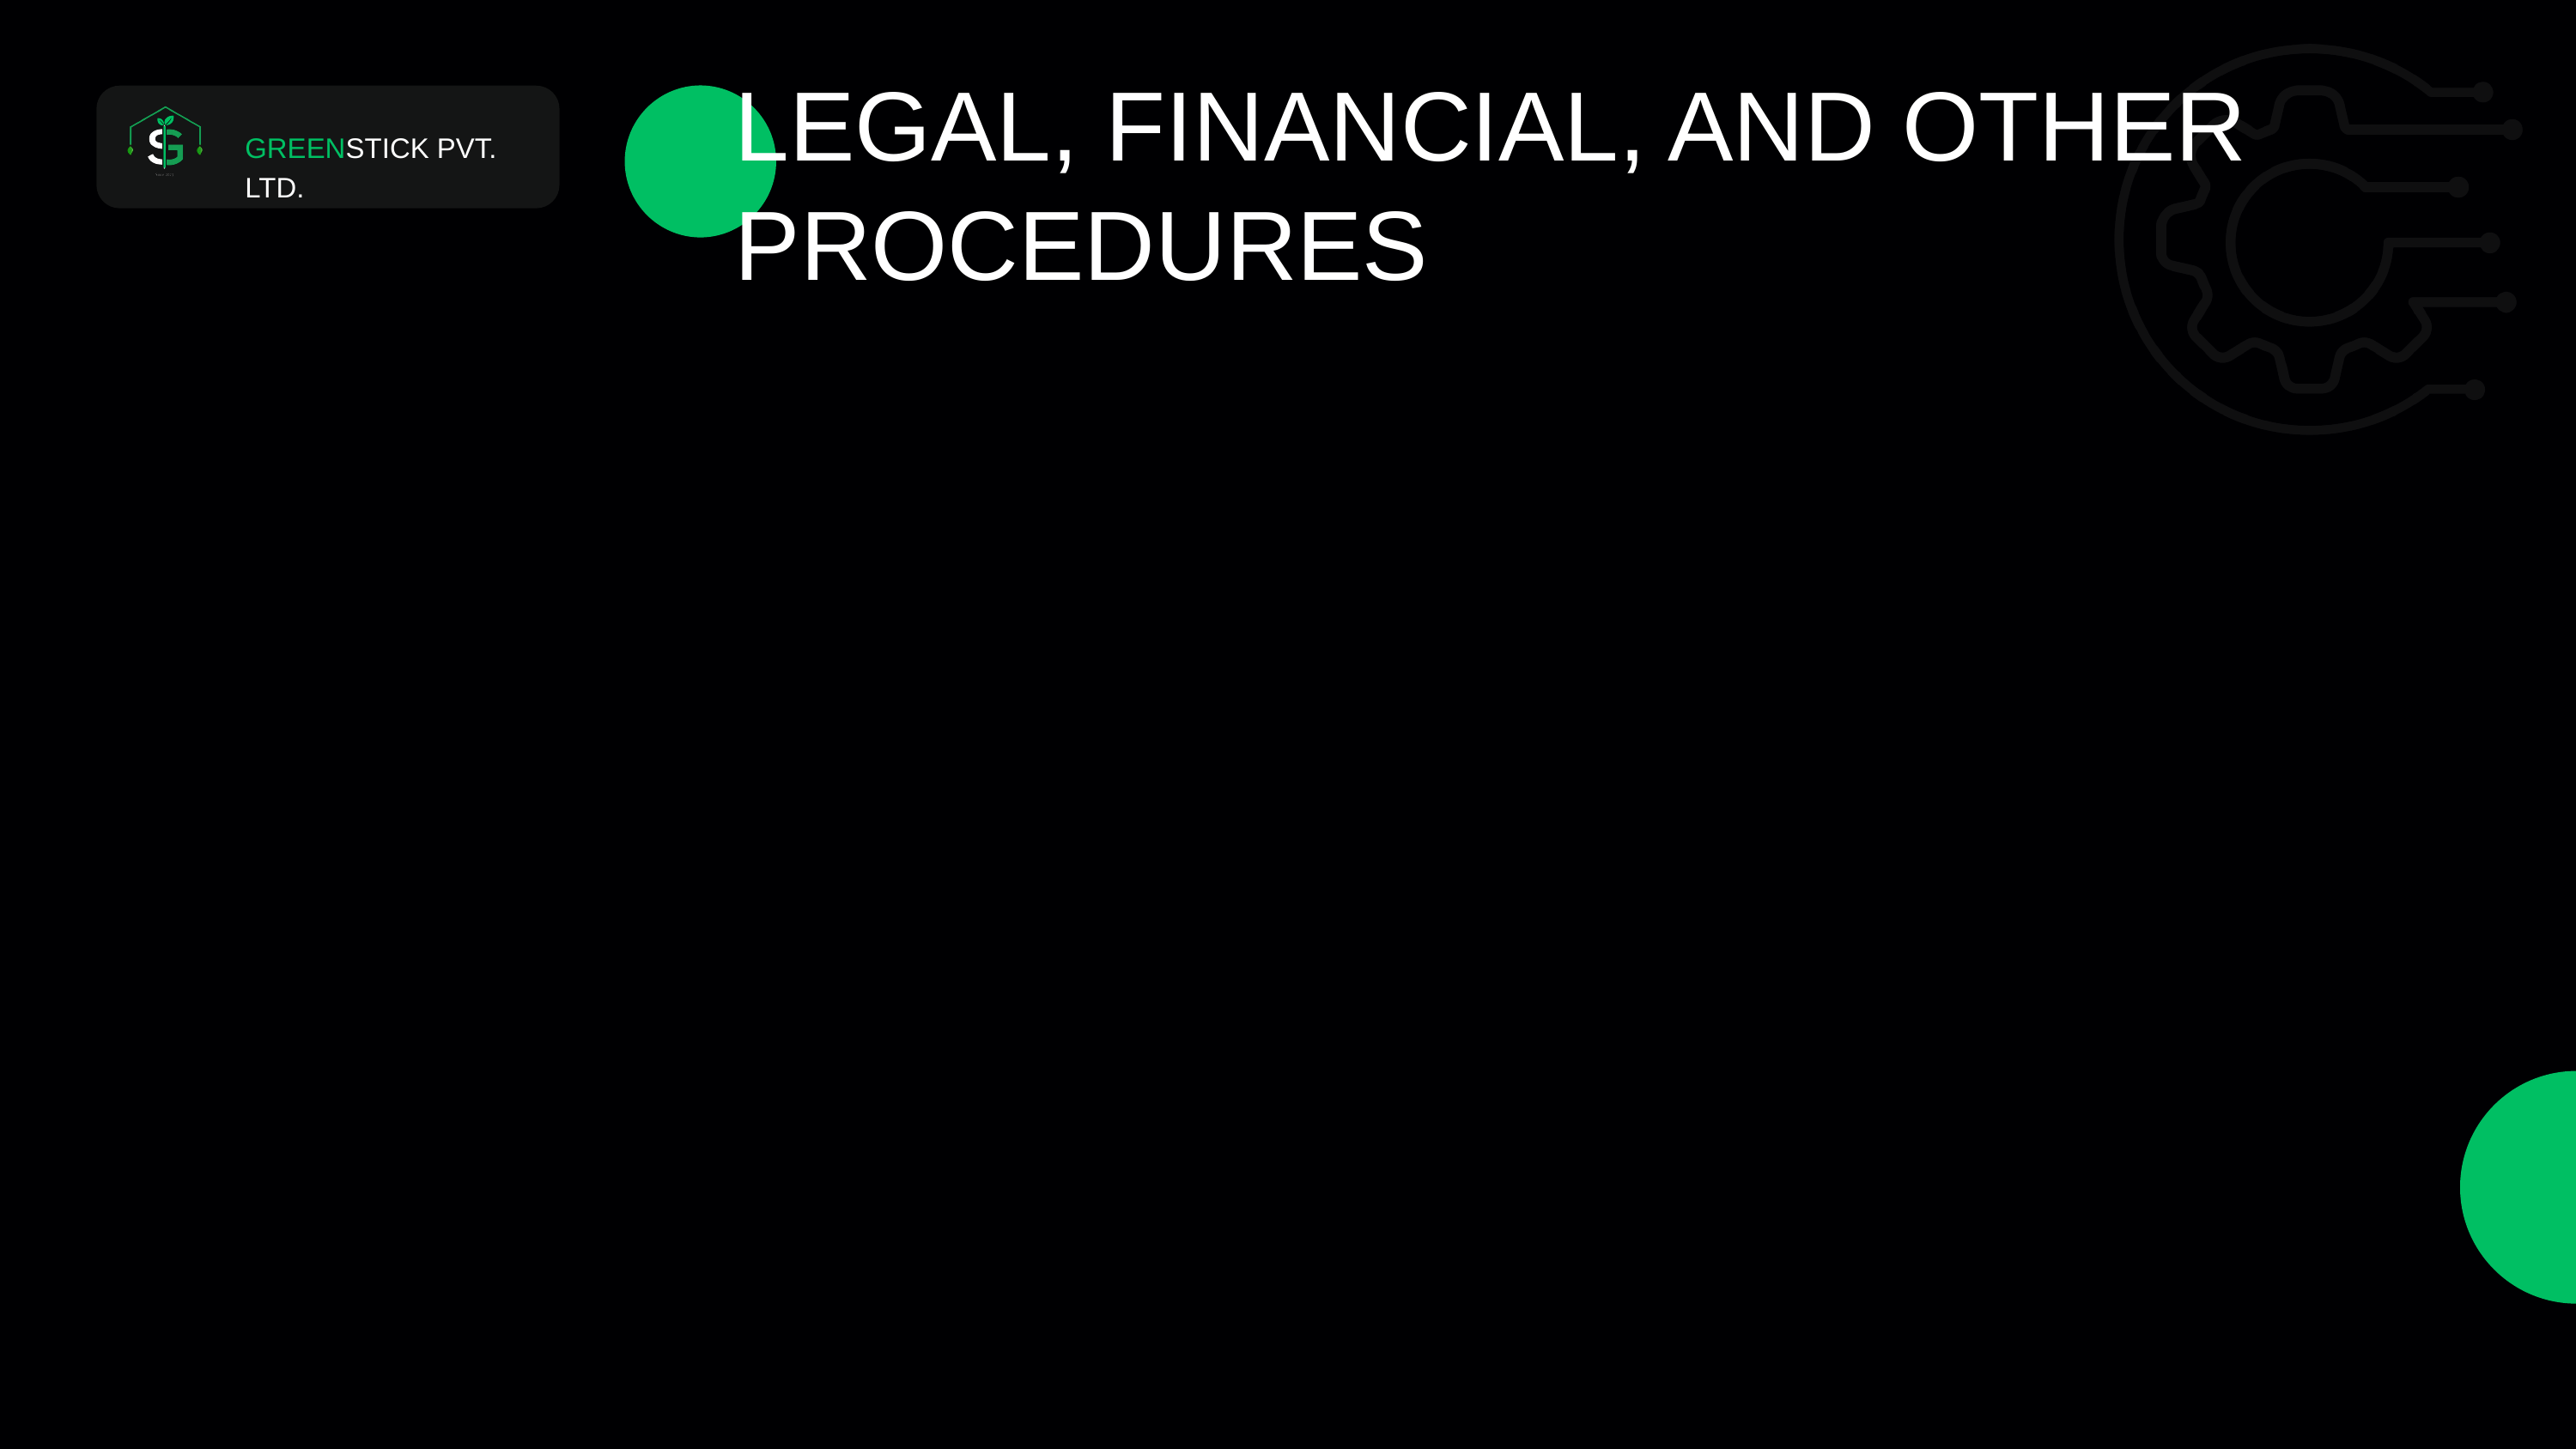

LEGAL, FINANCIAL, AND OTHER PROCEDURES

GREENSTICK PVT. LTD.